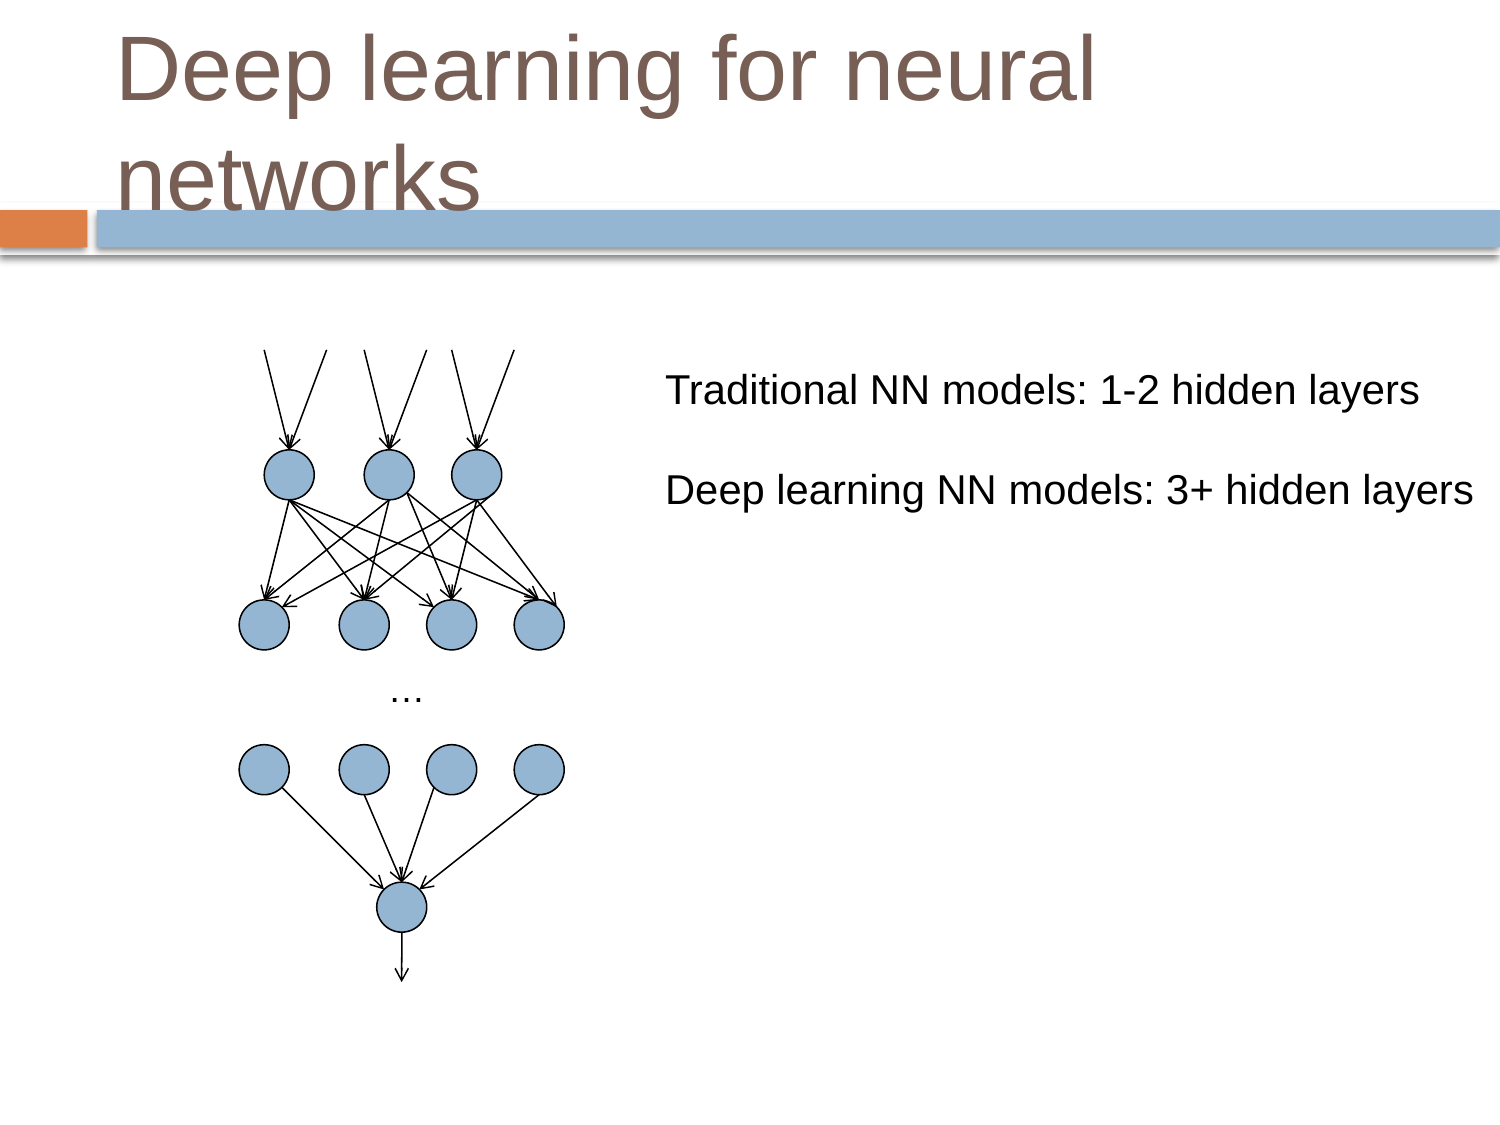

# Deep learning for neural networks
Traditional NN models: 1-2 hidden layers

Deep learning NN models: 3+ hidden layers

…